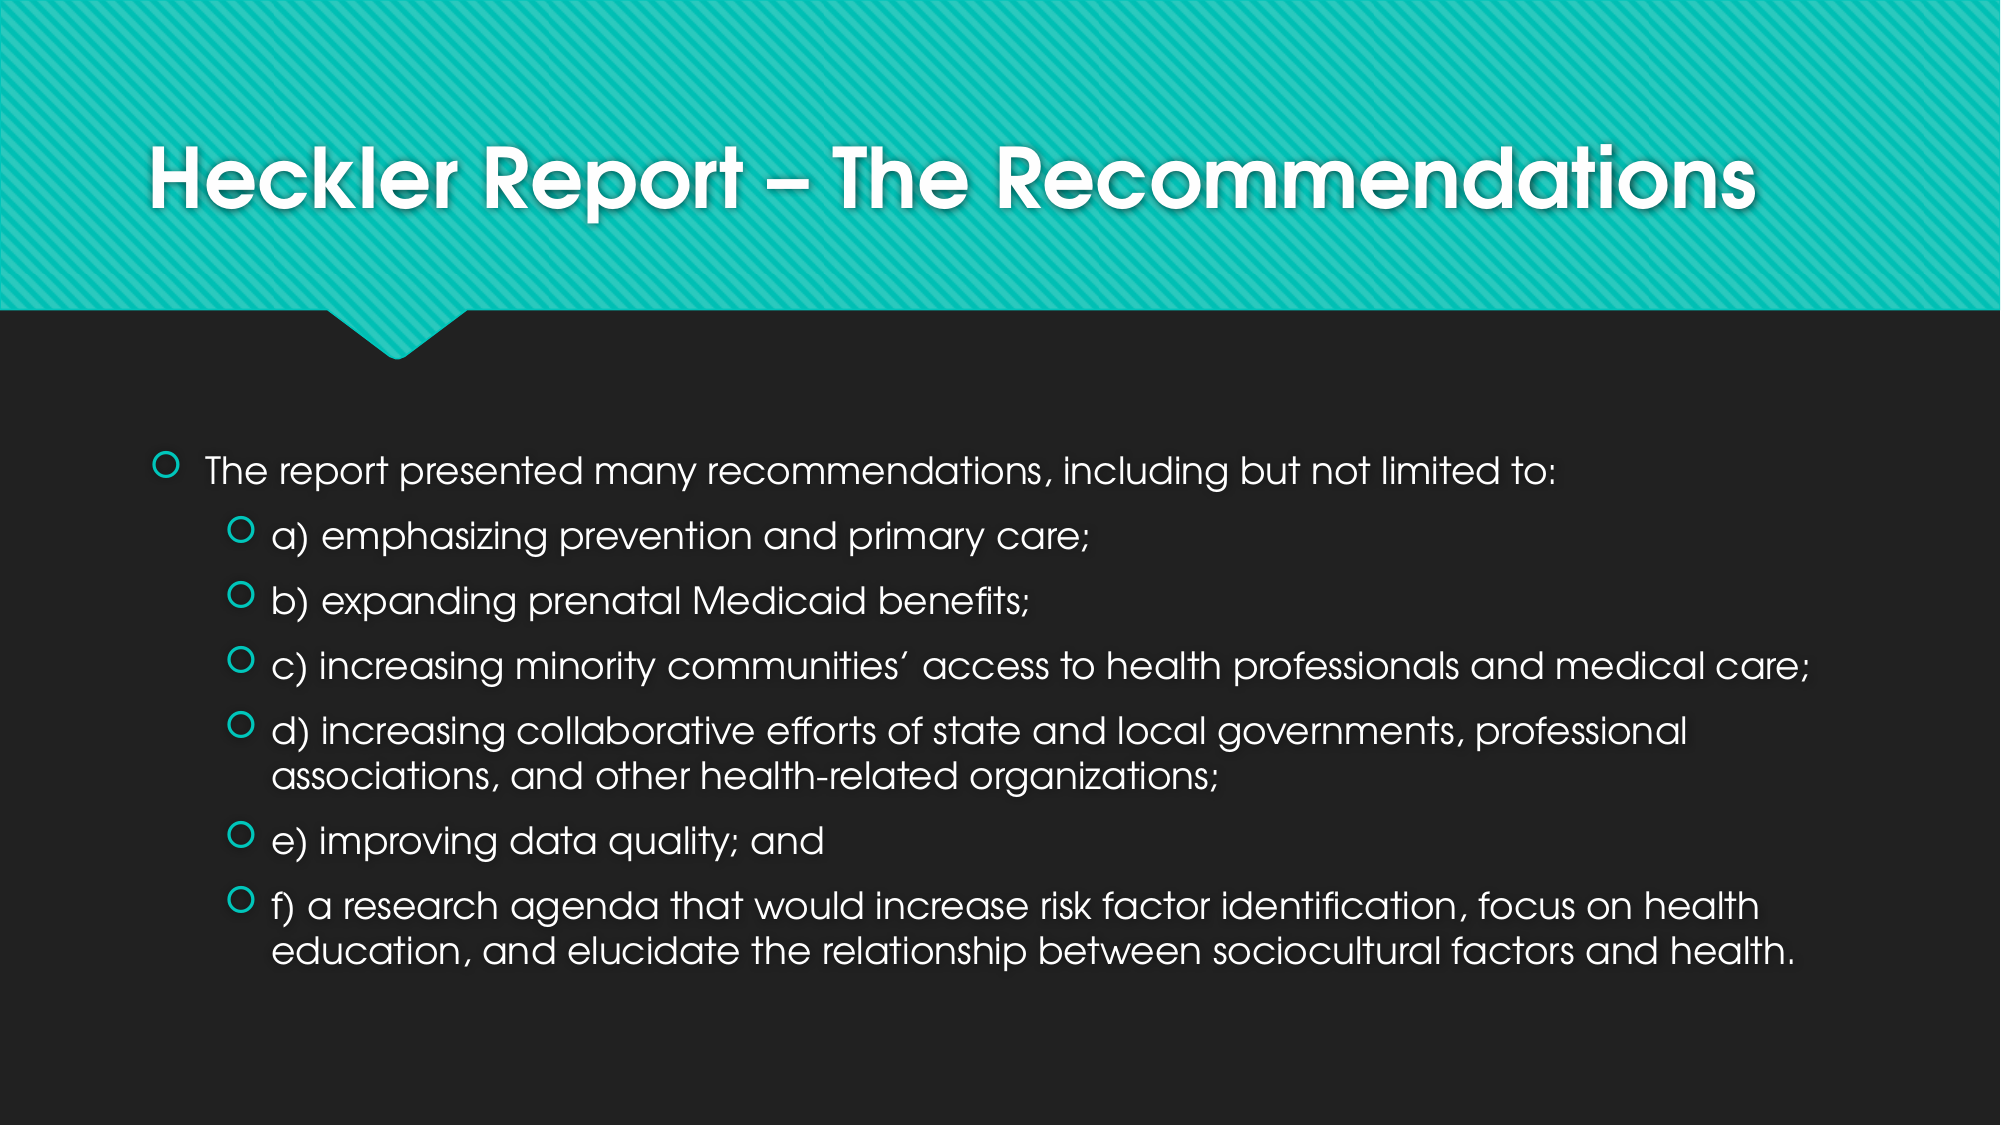

# Heckler Report – The Recommendations
The report presented many recommendations, including but not limited to:
a) emphasizing prevention and primary care;
b) expanding prenatal Medicaid benefits;
c) increasing minority communities’ access to health professionals and medical care;
d) increasing collaborative efforts of state and local governments, professional associations, and other health-related organizations;
e) improving data quality; and
f) a research agenda that would increase risk factor identification, focus on health education, and elucidate the relationship between sociocultural factors and health.